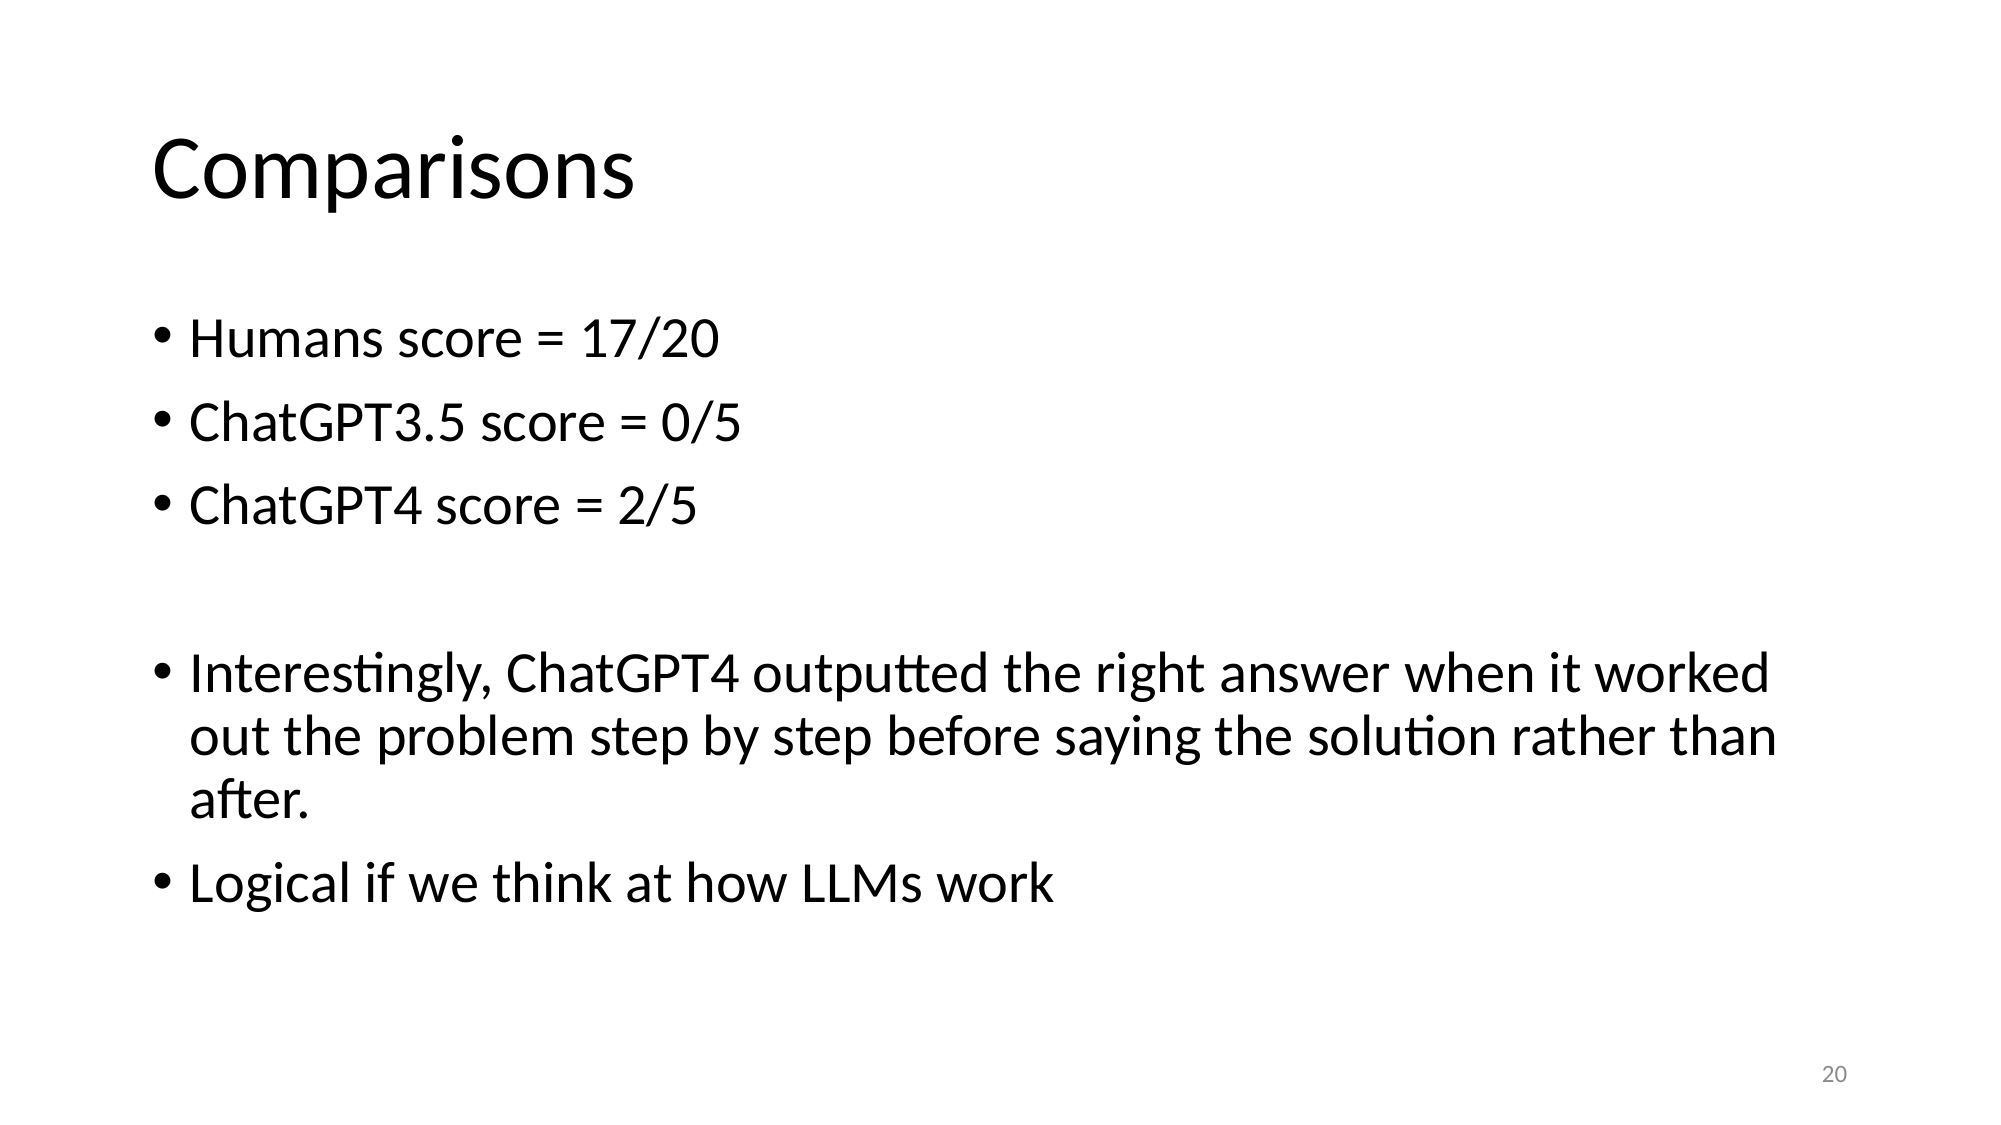

# Comparisons
Humans score = 17/20
ChatGPT3.5 score = 0/5
ChatGPT4 score = 2/5

Interestingly, ChatGPT4 outputted the right answer when it worked out the problem step by step before saying the solution rather than after.
Logical if we think at how LLMs work
20